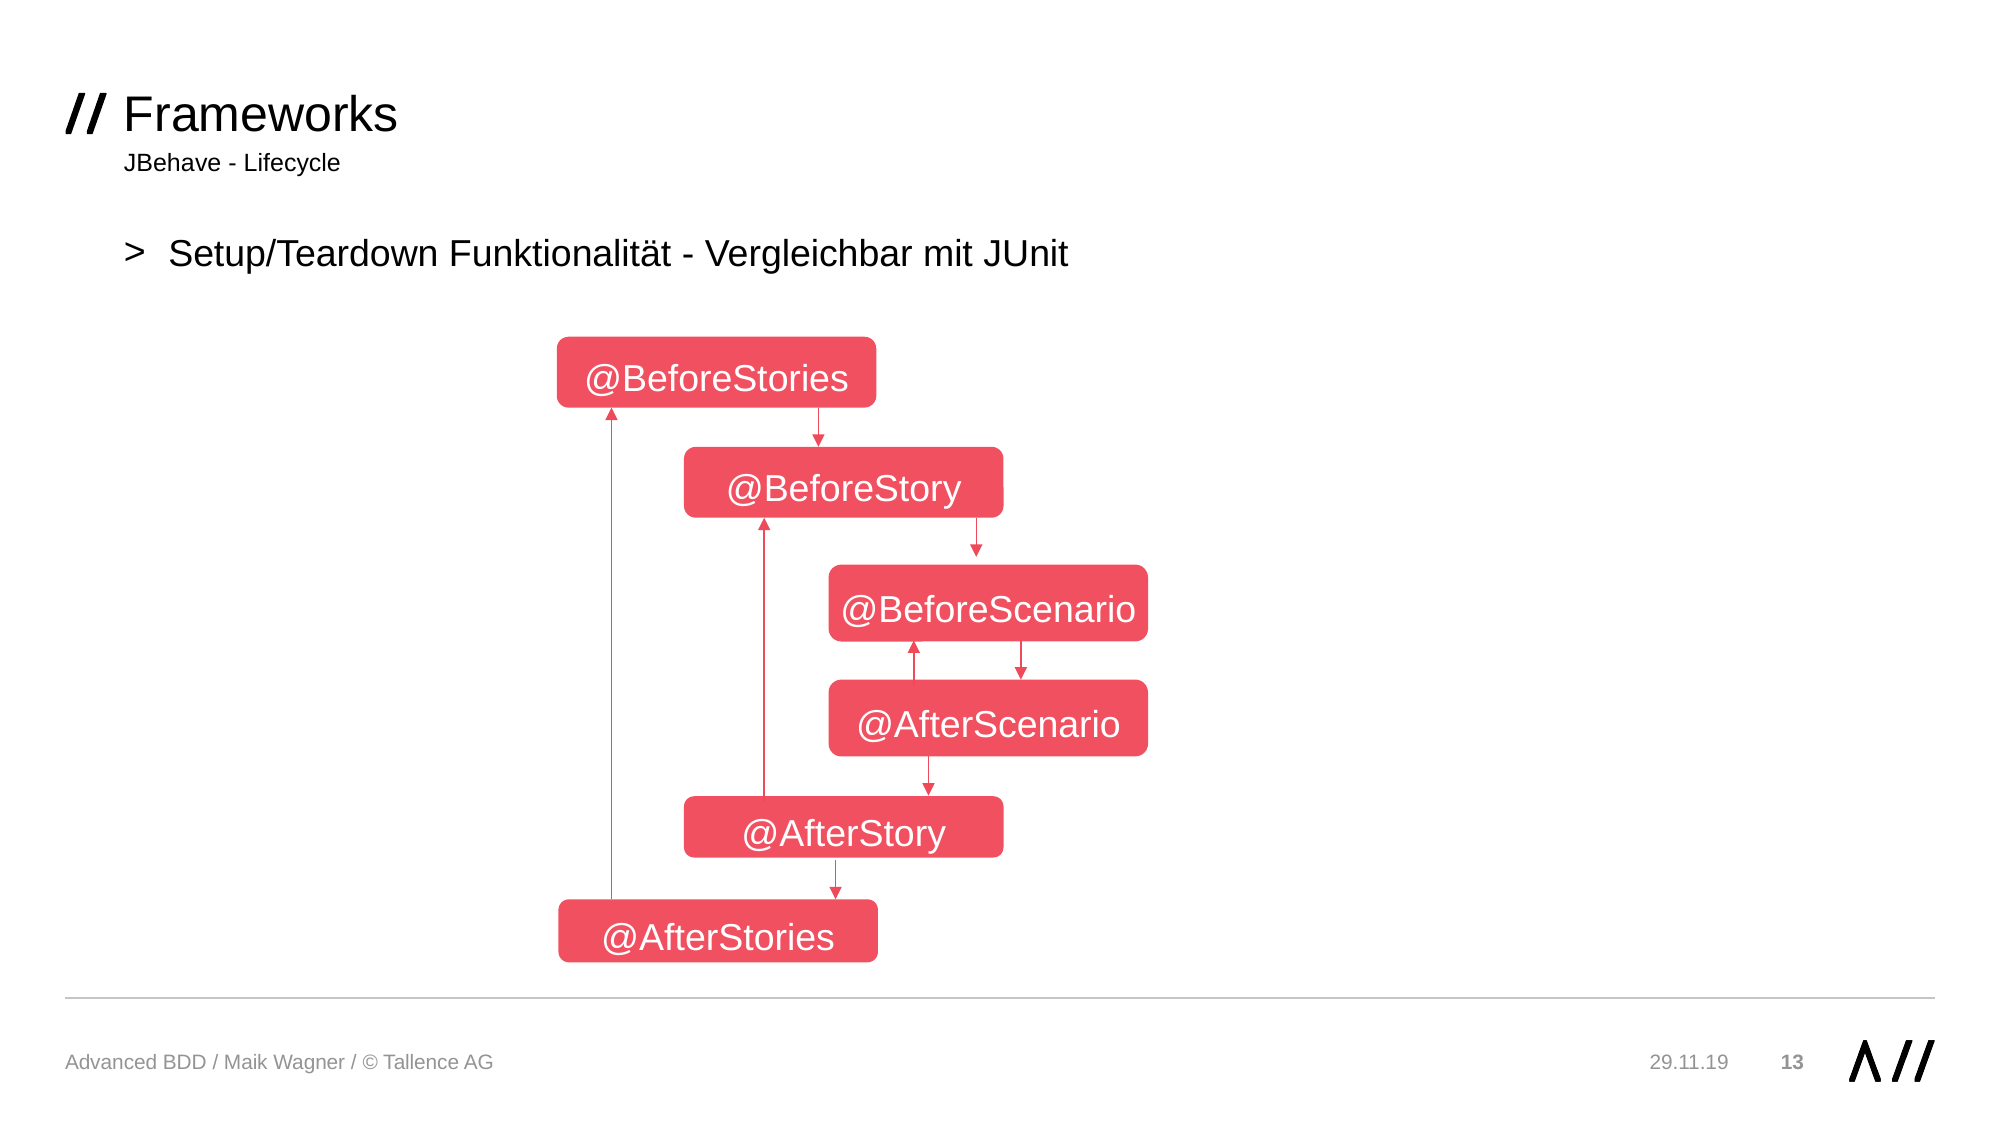

# Frameworks
JBehave - Lifecycle
Setup/Teardown Funktionalität - Vergleichbar mit JUnit

@BeforeStories
@BeforeStory
@BeforeScenario
@AfterScenario
@AfterStory
@AfterStories
Advanced BDD / Maik Wagner / © Tallence AG
29.11.19
13